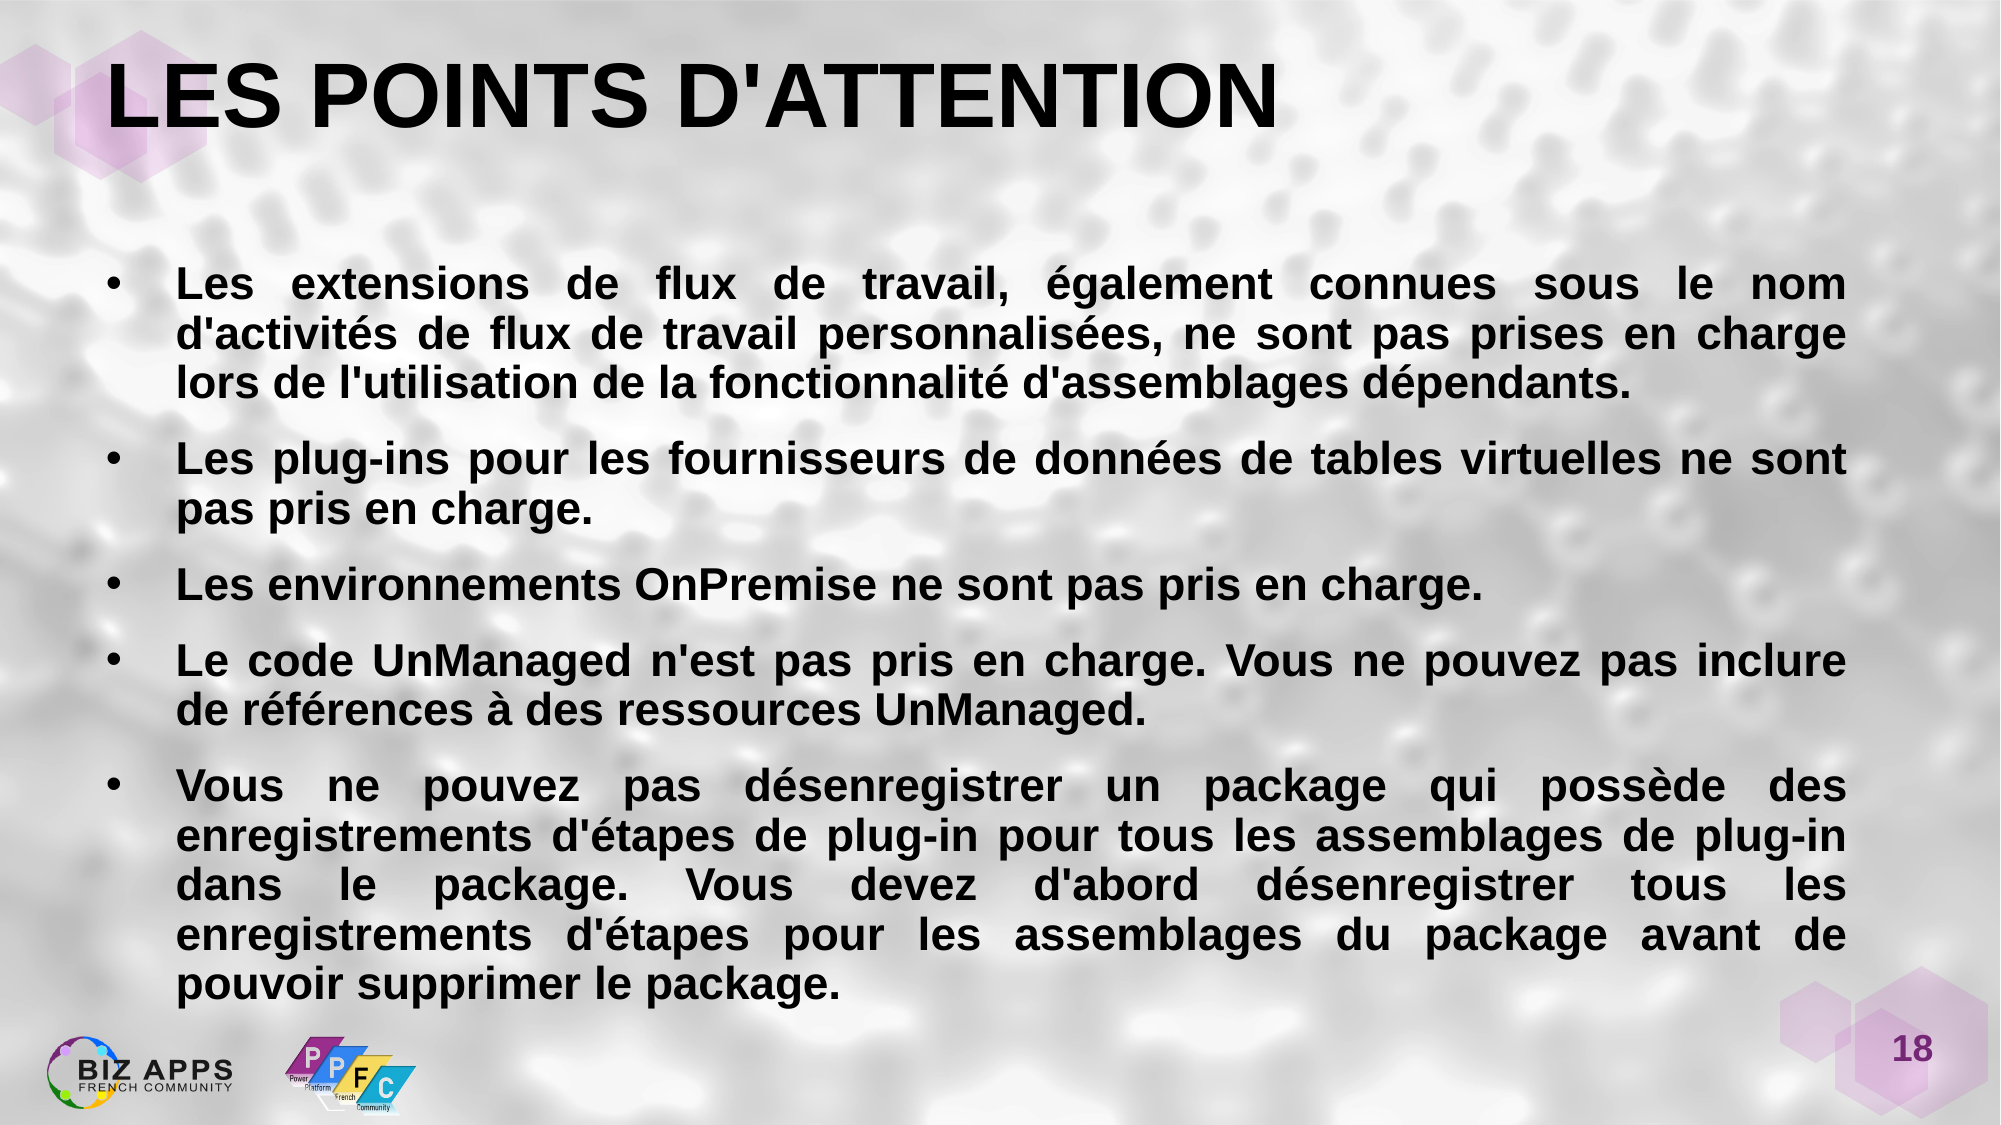

# LES POINTS D'ATTENTION
Les extensions de flux de travail, également connues sous le nom d'activités de flux de travail personnalisées, ne sont pas prises en charge lors de l'utilisation de la fonctionnalité d'assemblages dépendants.
Les plug-ins pour les fournisseurs de données de tables virtuelles ne sont pas pris en charge.
Les environnements OnPremise ne sont pas pris en charge.
Le code UnManaged n'est pas pris en charge. Vous ne pouvez pas inclure de références à des ressources UnManaged.
Vous ne pouvez pas désenregistrer un package qui possède des enregistrements d'étapes de plug-in pour tous les assemblages de plug-in dans le package. Vous devez d'abord désenregistrer tous les enregistrements d'étapes pour les assemblages du package avant de pouvoir supprimer le package.
18